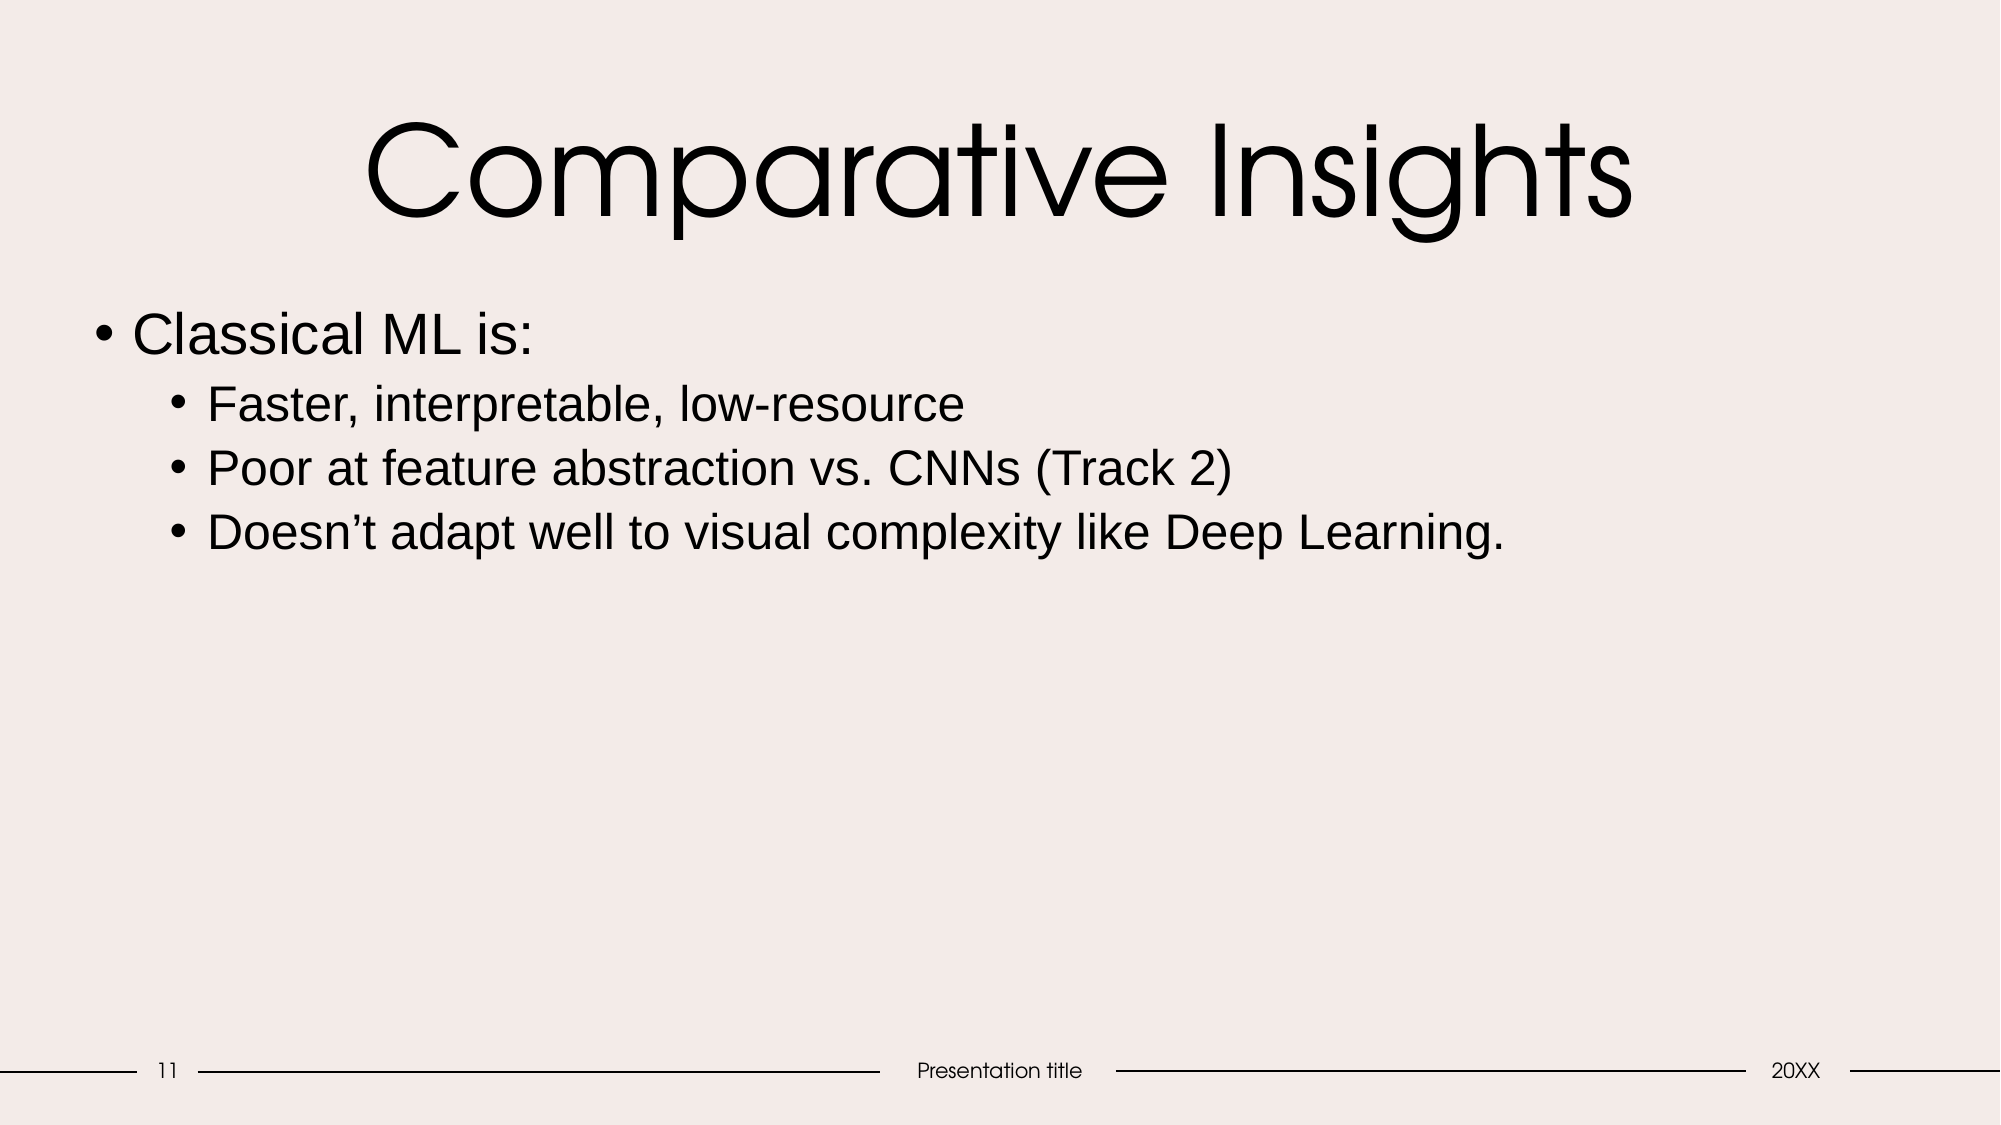

# Comparative Insights
Classical ML is:
Faster, interpretable, low-resource
Poor at feature abstraction vs. CNNs (Track 2)
Doesn’t adapt well to visual complexity like Deep Learning.

11
Presentation title
20XX